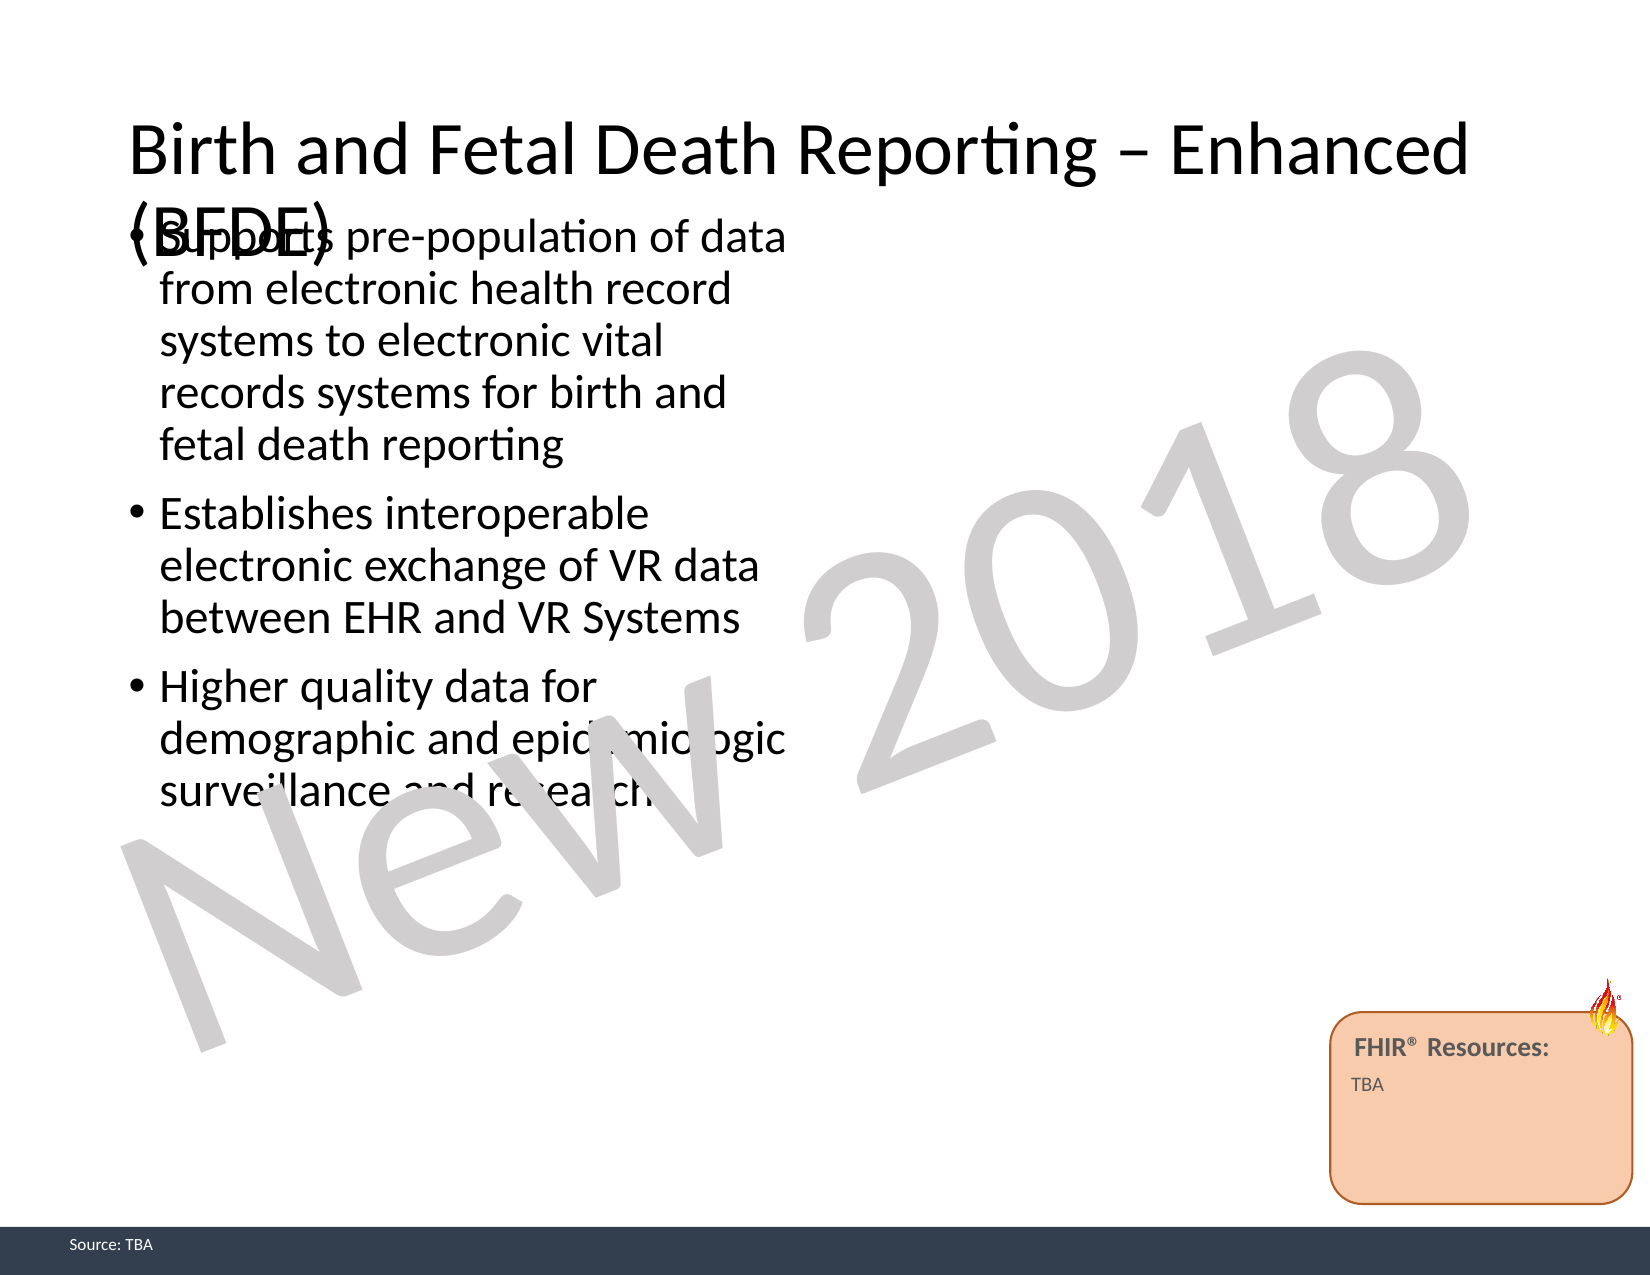

# Birth and Fetal Death Reporting – Enhanced (BFDE)
Supports pre-population of data from electronic health record systems to electronic vital records systems for birth and fetal death reporting
Establishes interoperable electronic exchange of VR data between EHR and VR Systems
Higher quality data for demographic and epidemiologic surveillance and research
…

New 2018
TBA

Source: TBA